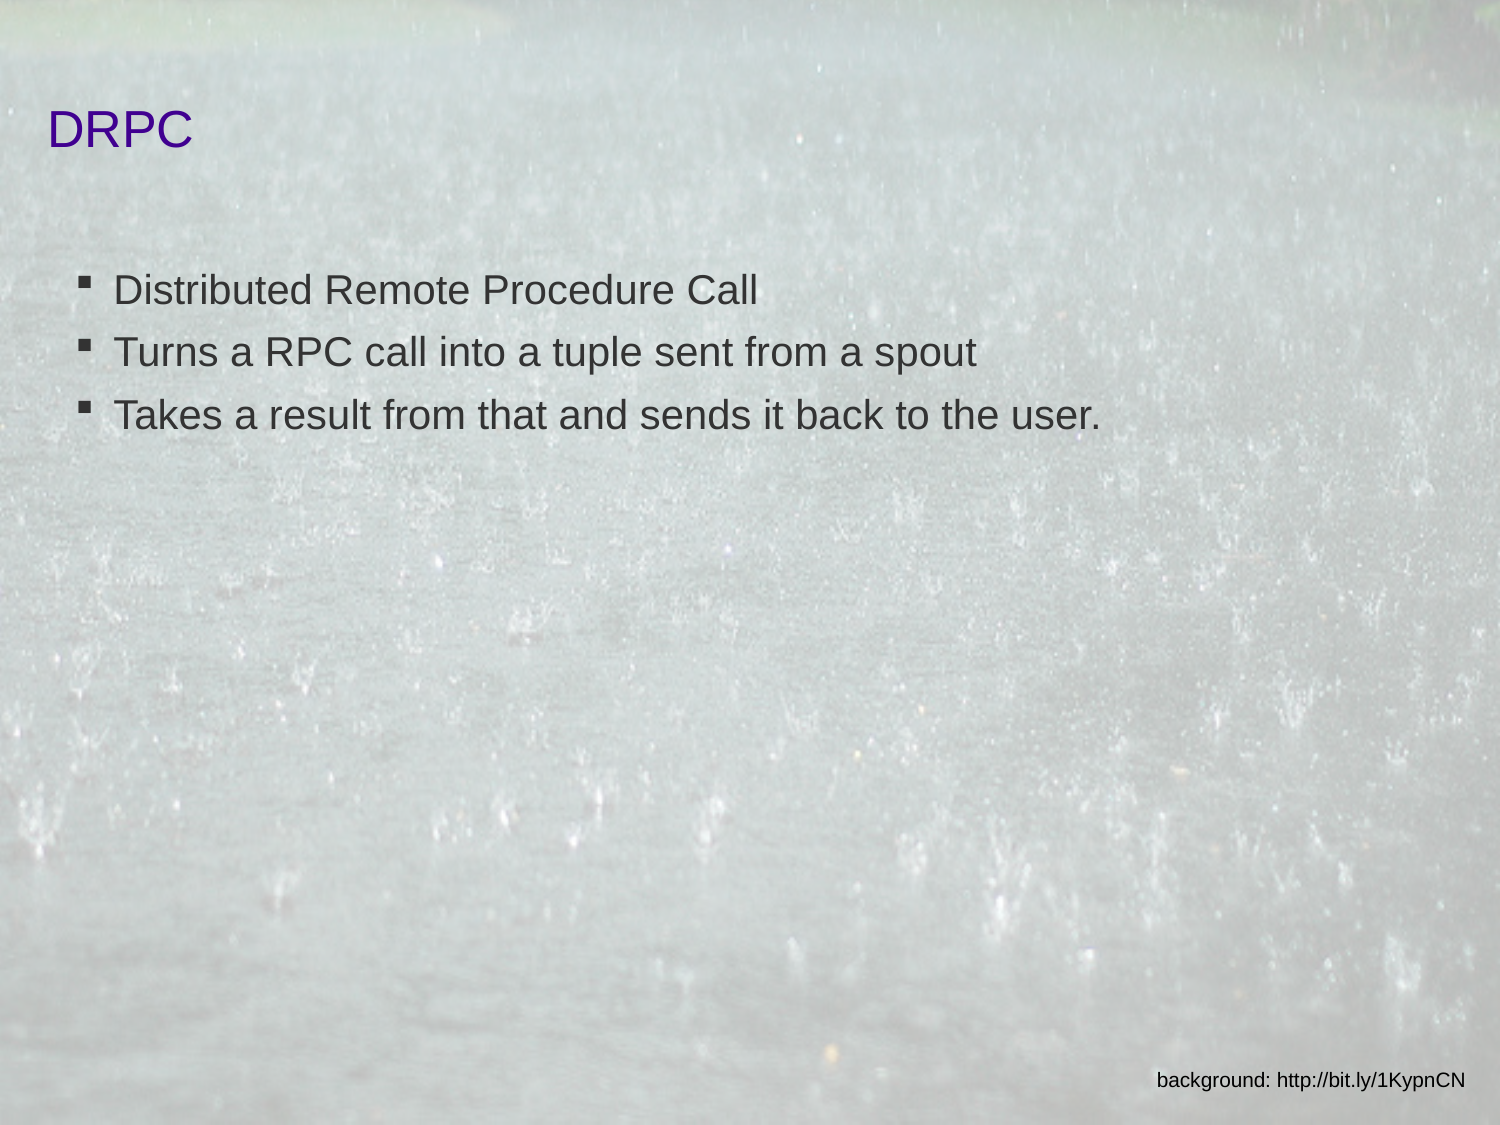

# DRPC
Distributed Remote Procedure Call
Turns a RPC call into a tuple sent from a spout
Takes a result from that and sends it back to the user.
background: http://bit.ly/1KypnCN